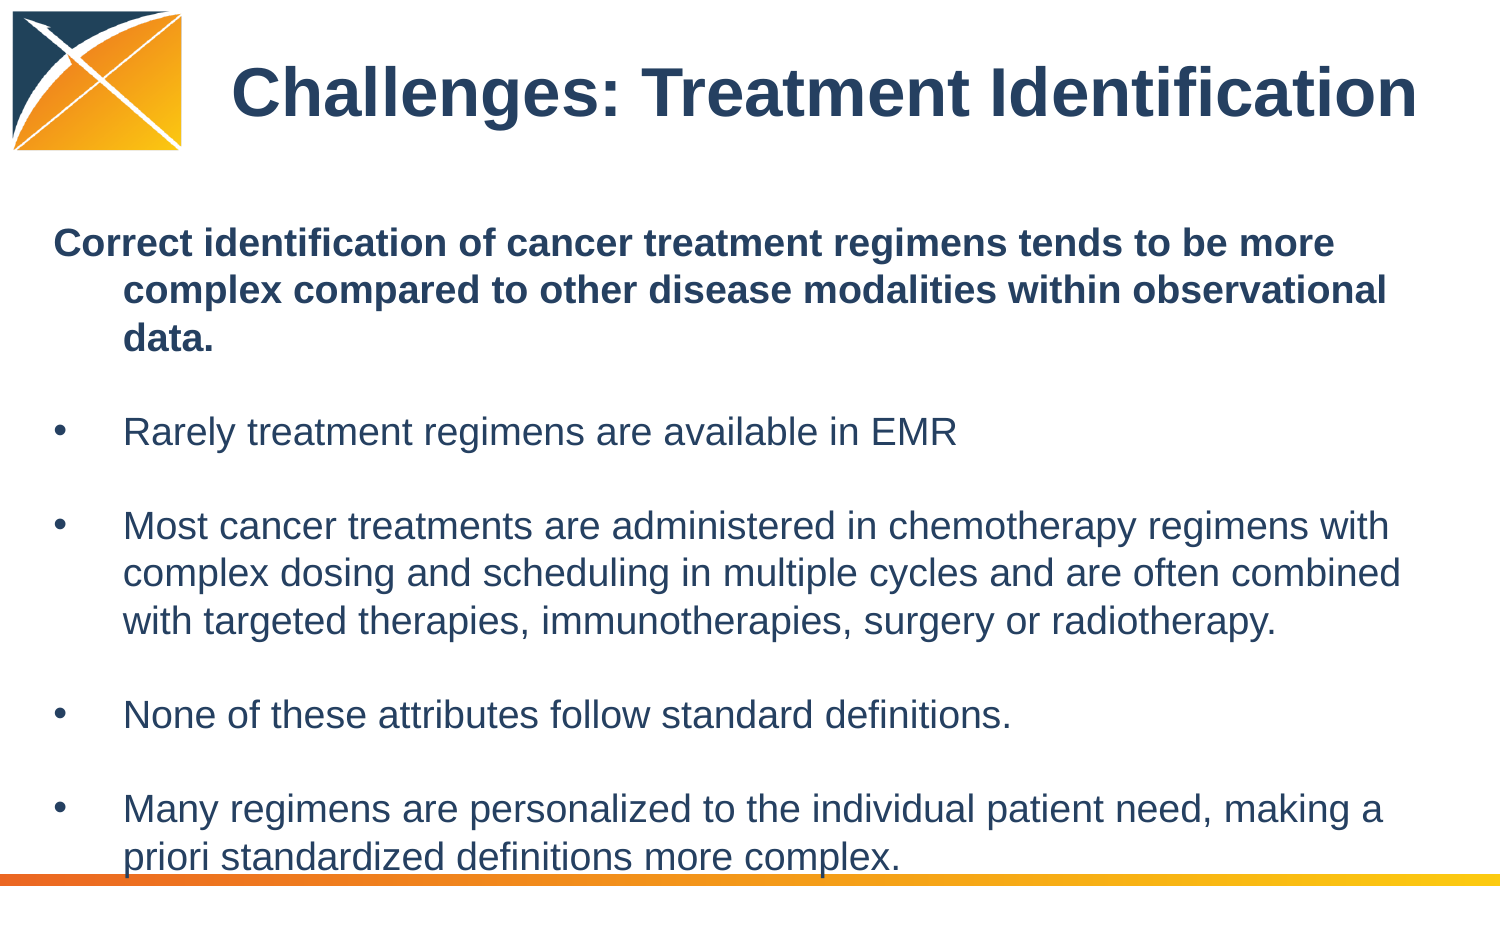

# Challenges: Treatment Identification
Correct identification of cancer treatment regimens tends to be more complex compared to other disease modalities within observational data.

Rarely treatment regimens are available in EMR

Most cancer treatments are administered in chemotherapy regimens with complex dosing and scheduling in multiple cycles and are often combined with targeted therapies, immunotherapies, surgery or radiotherapy.

None of these attributes follow standard definitions.

Many regimens are personalized to the individual patient need, making a priori standardized definitions more complex.